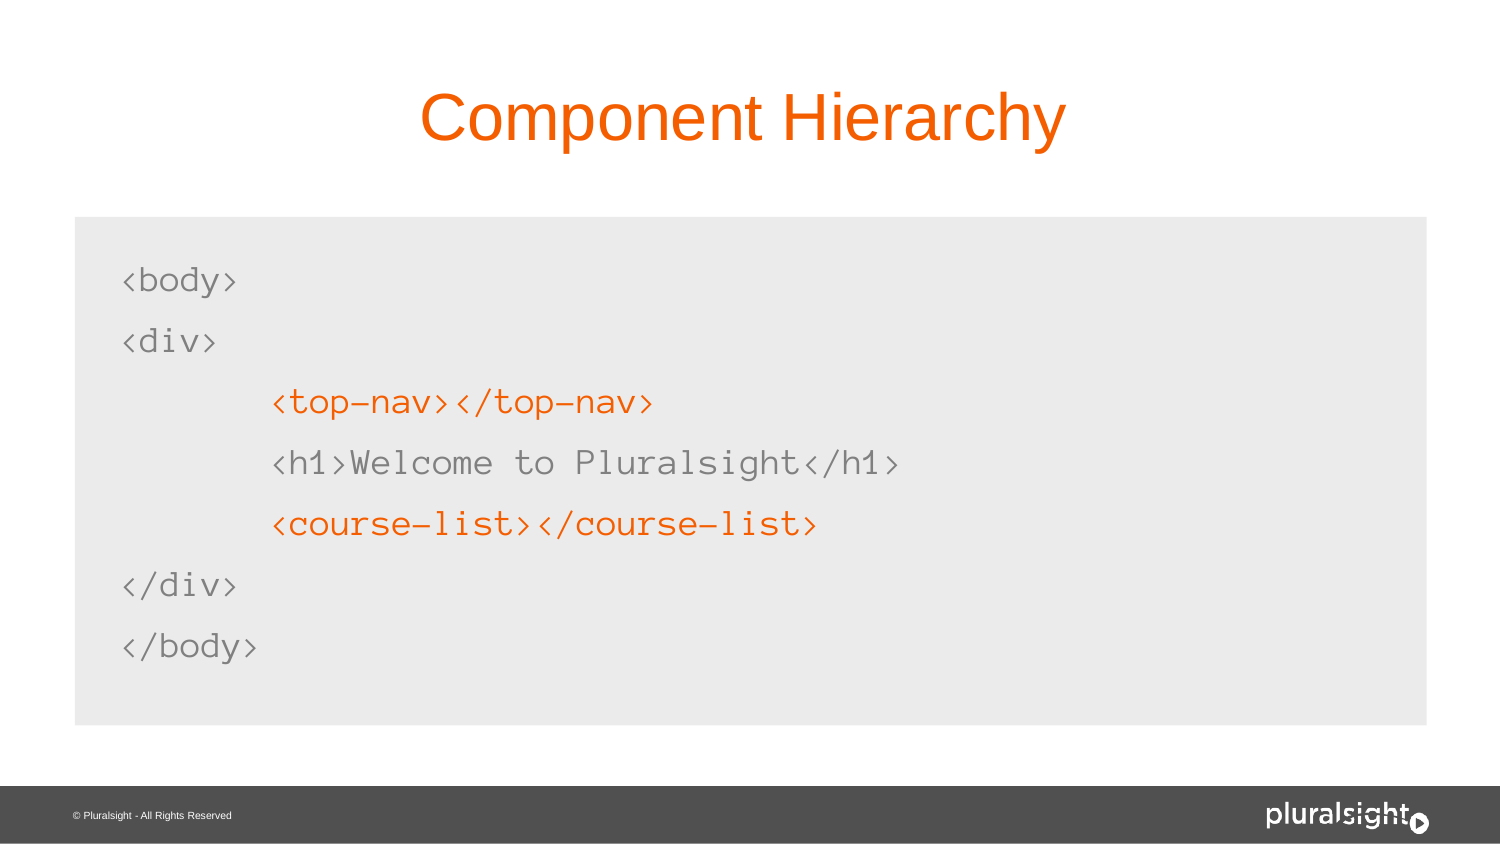

# Component Hierarchy
<body>
<div>
	<top-nav></top-nav>
	<h1>Welcome to Pluralsight</h1>
	<course-list></course-list>
</div>
</body>